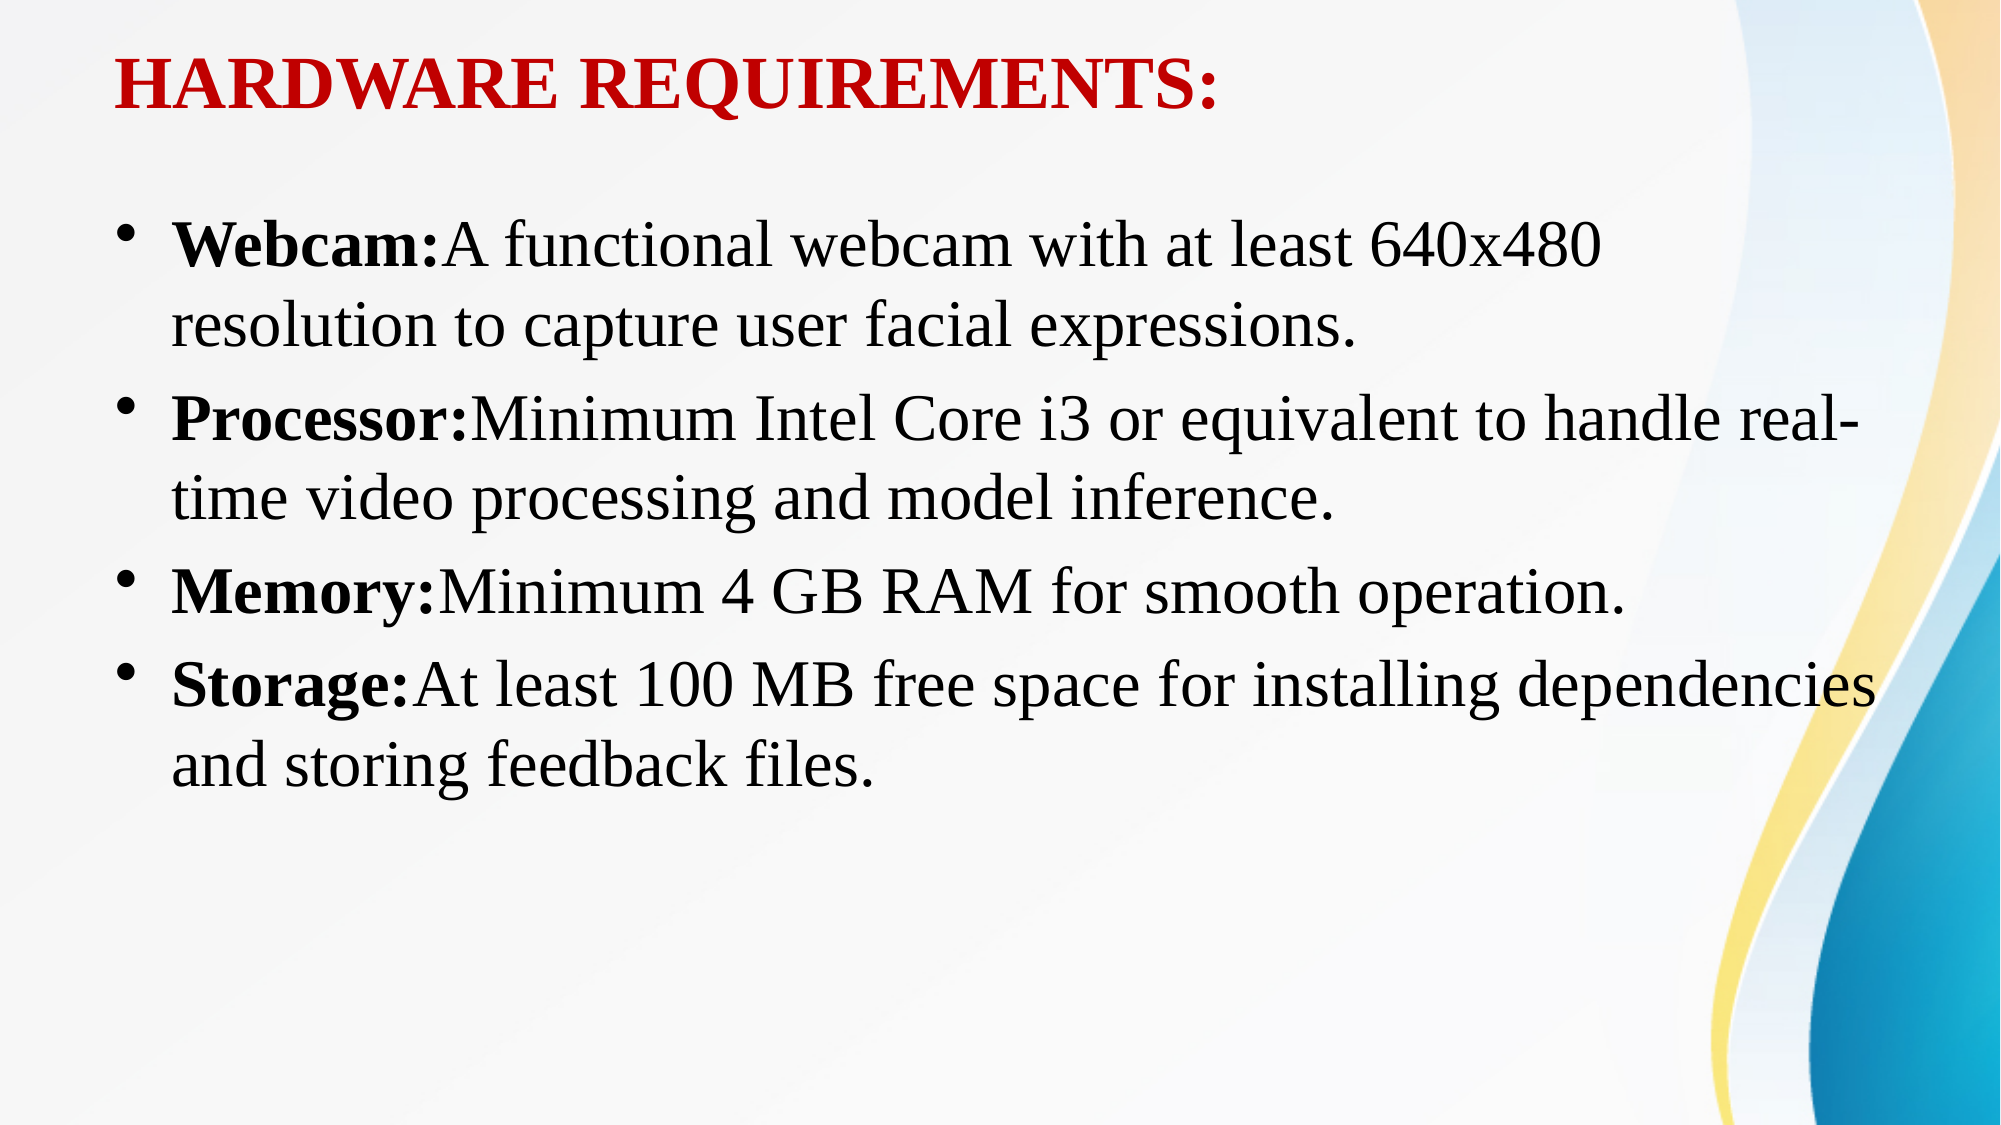

# HARDWARE REQUIREMENTS:
Webcam:A functional webcam with at least 640x480 resolution to capture user facial expressions.
Processor:Minimum Intel Core i3 or equivalent to handle real-time video processing and model inference.
Memory:Minimum 4 GB RAM for smooth operation.
Storage:At least 100 MB free space for installing dependencies and storing feedback files.